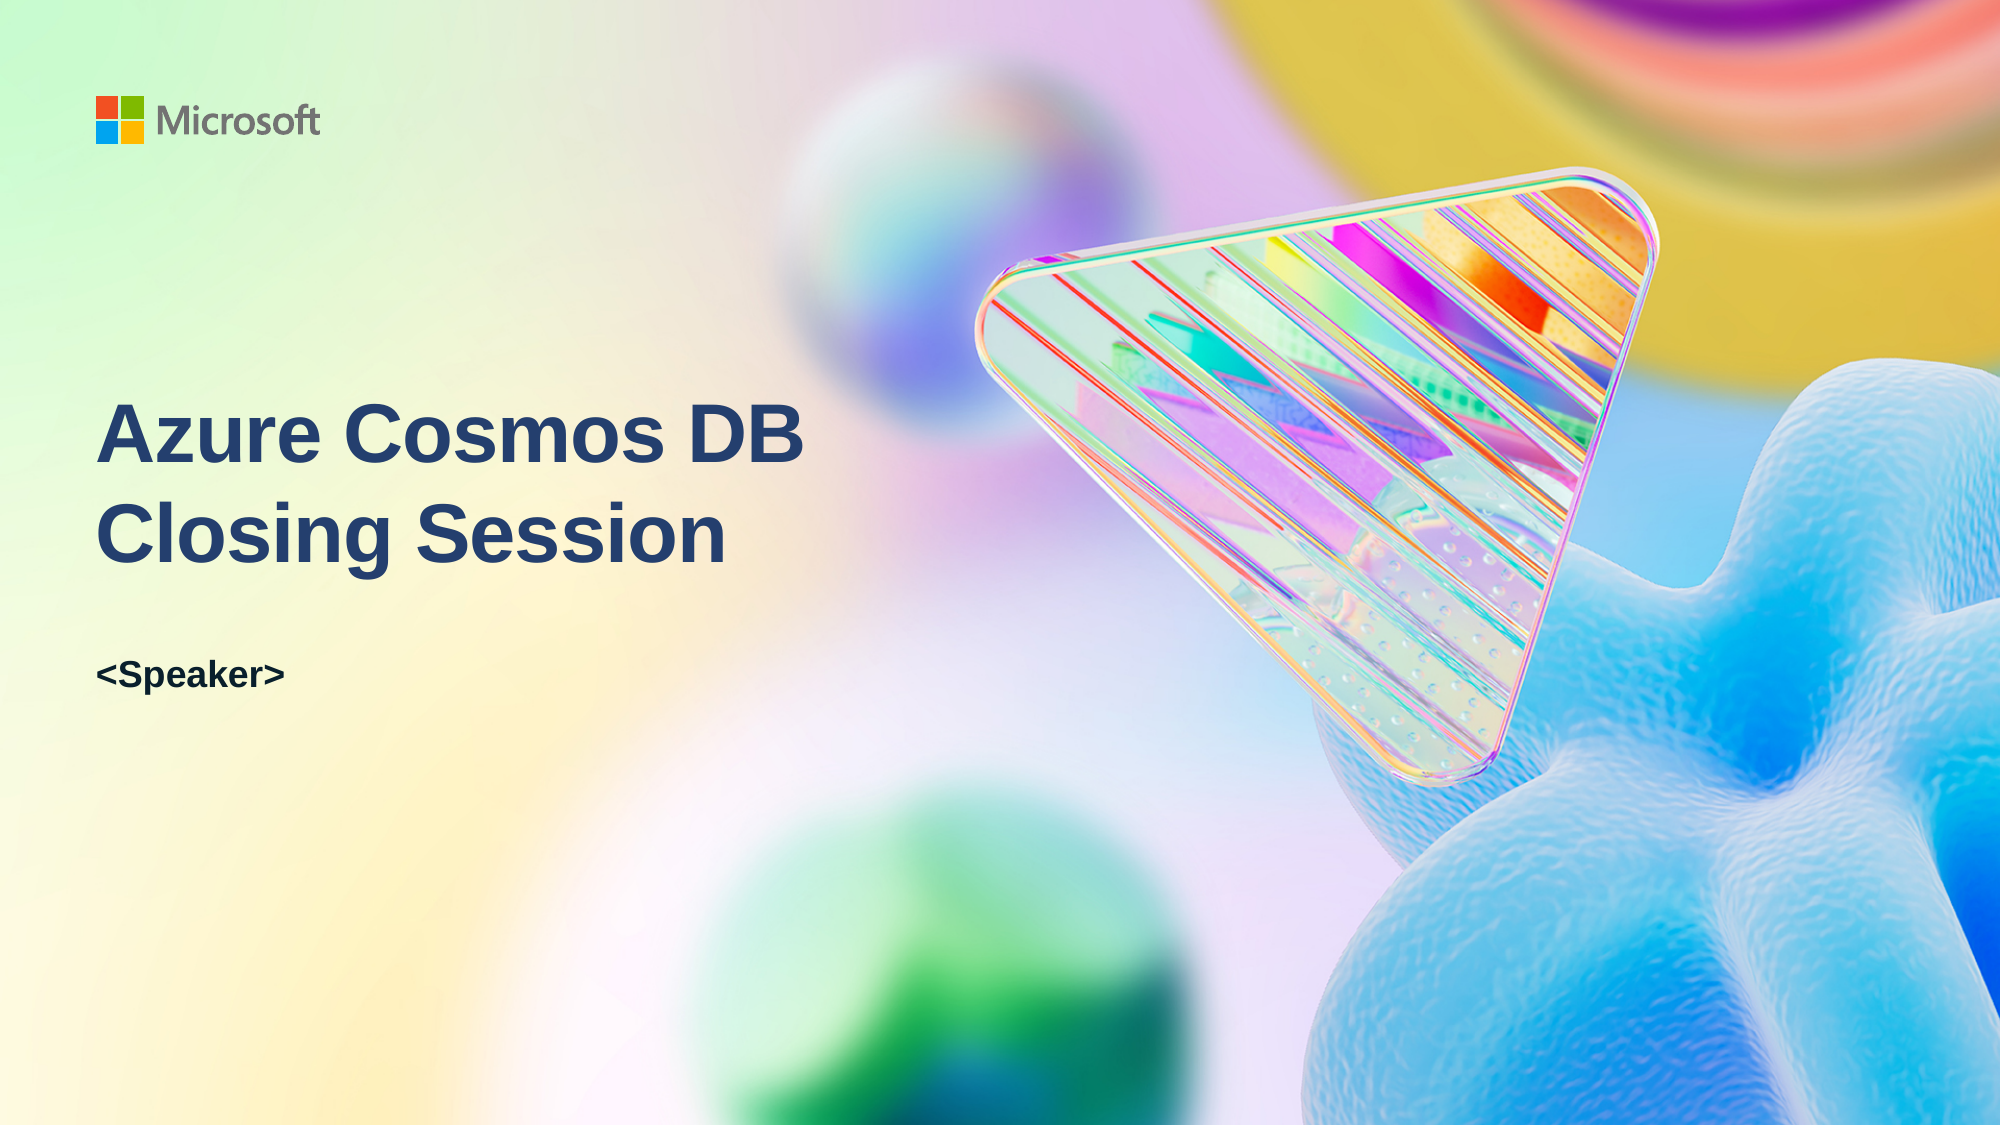

# Azure Cosmos DB Closing Session
<Speaker>